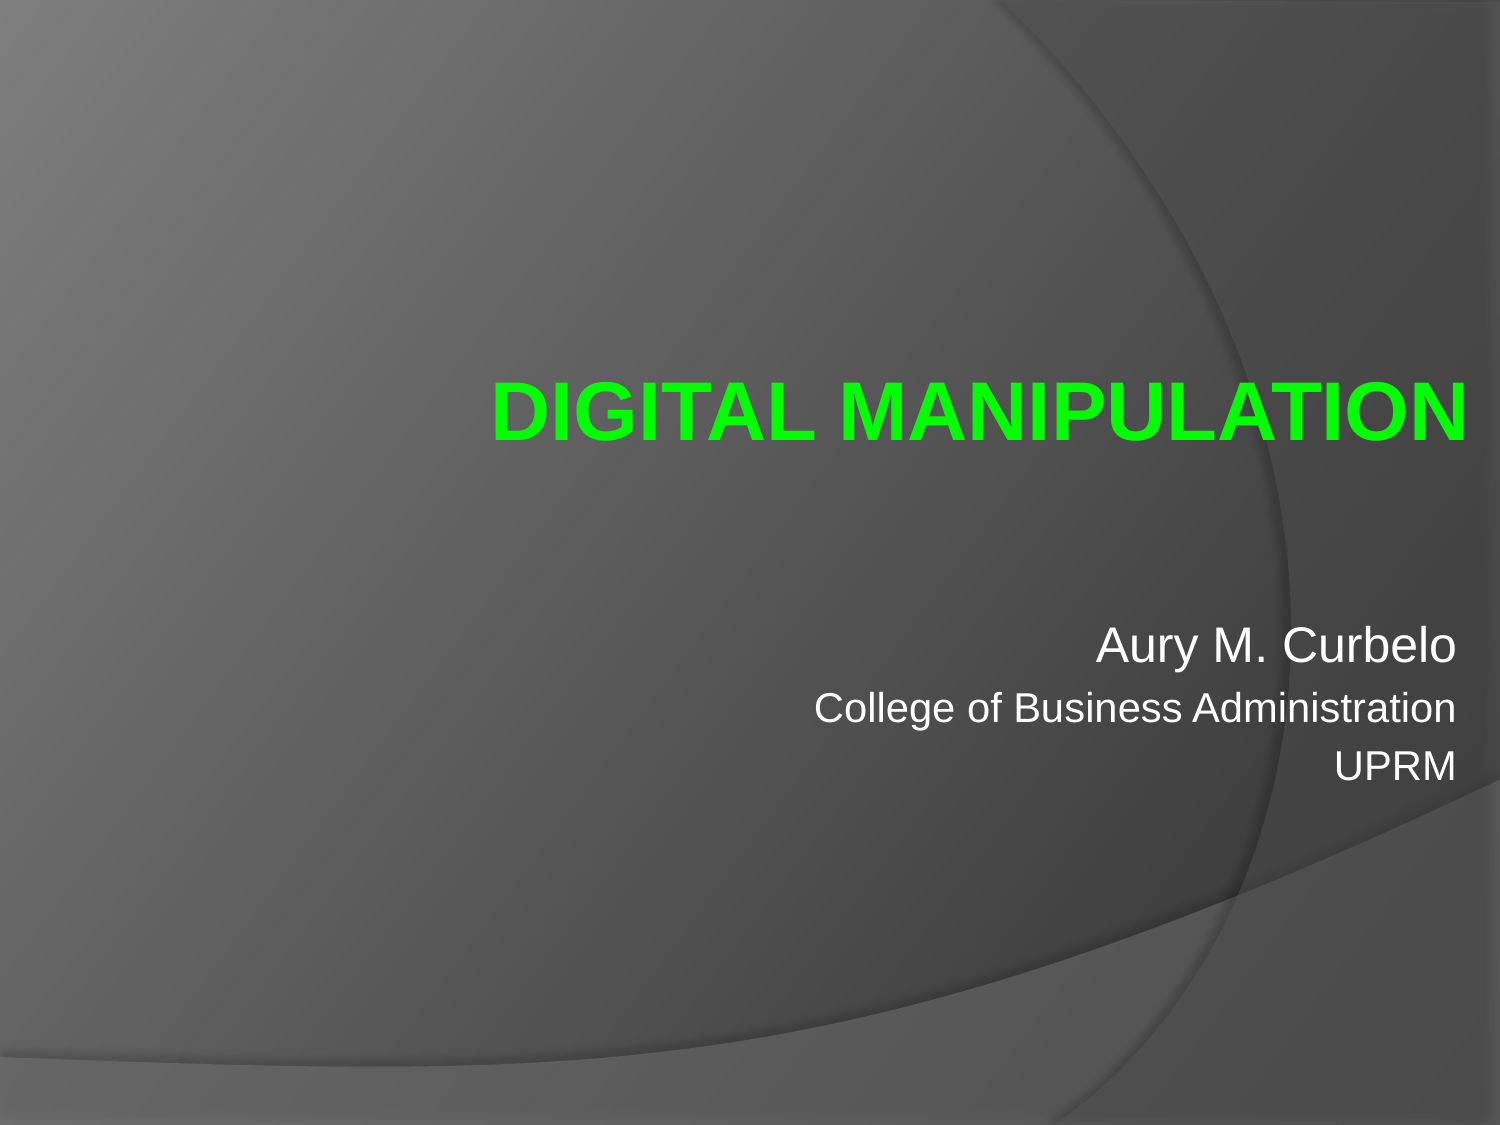

# Digital Manipulation
Aury M. Curbelo
College of Business Administration
UPRM